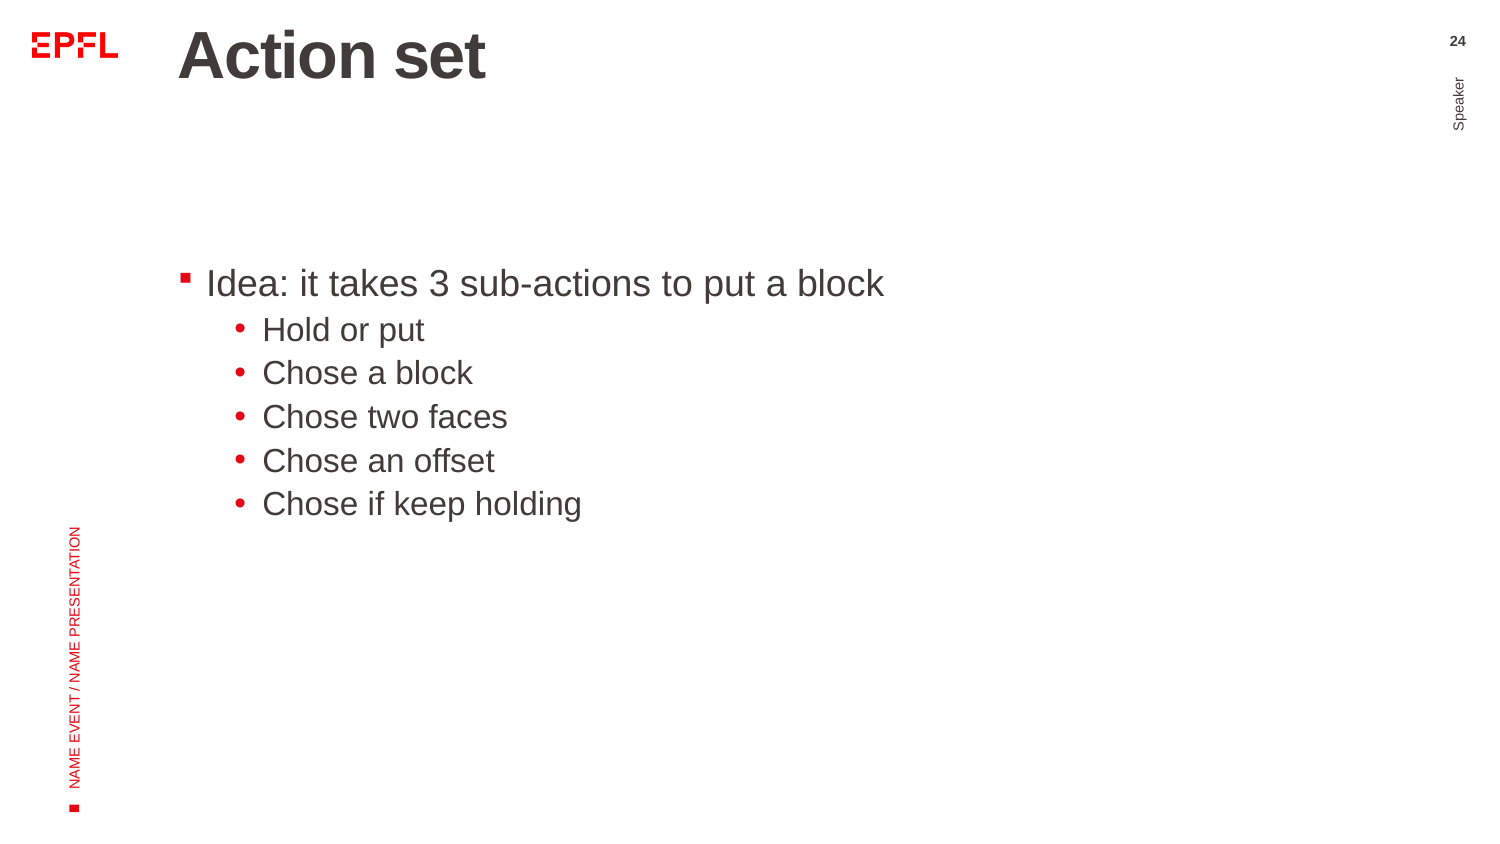

# Action set
24
Idea: it takes 3 sub-actions to put a block
Hold or put
Chose a block
Chose two faces
Chose an offset
Chose if keep holding
Speaker
NAME EVENT / NAME PRESENTATION